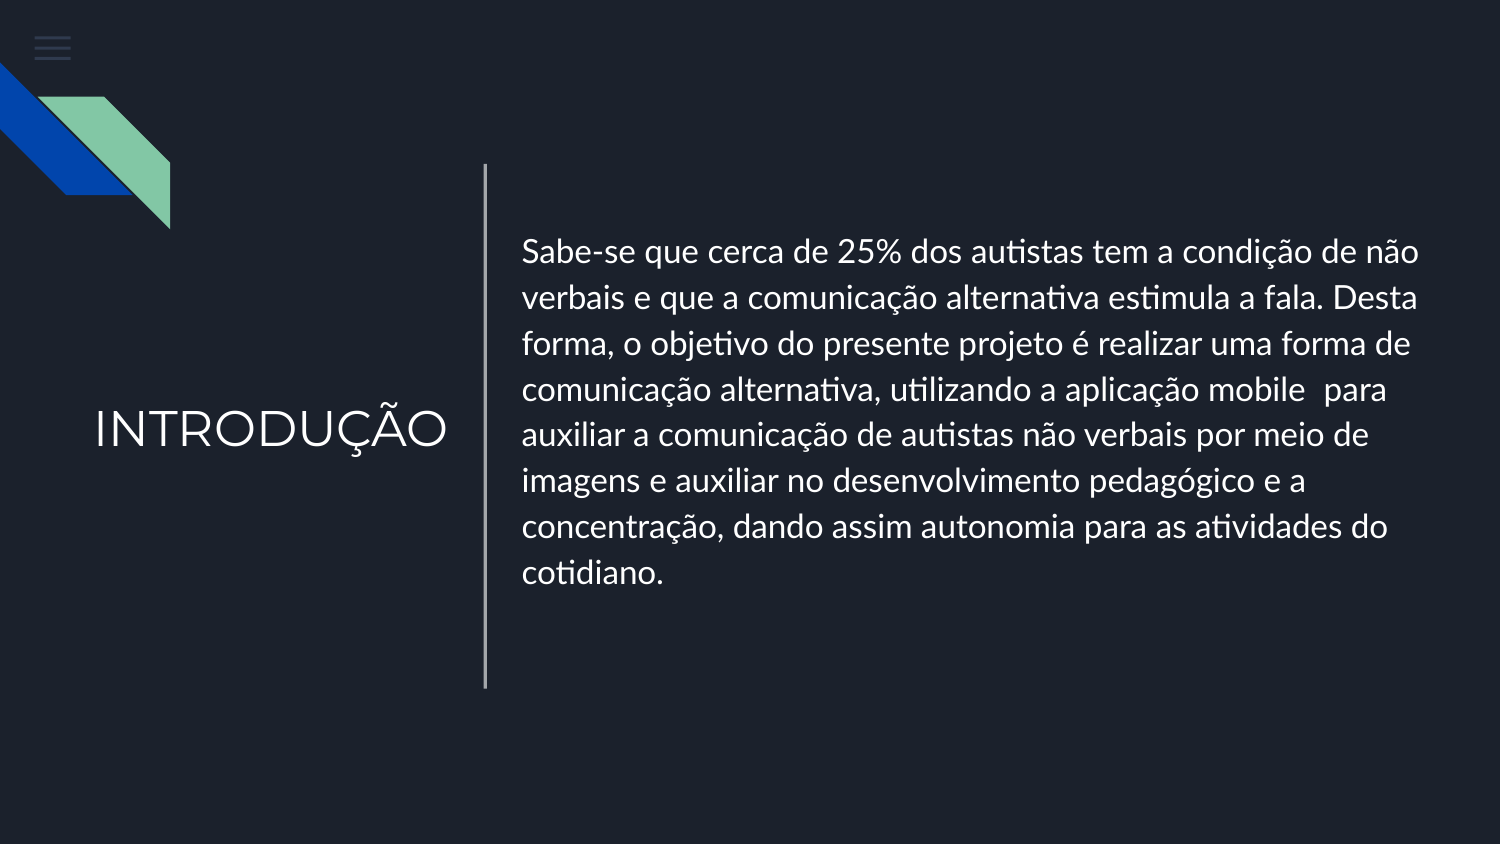

Sabe-se que cerca de 25% dos autistas tem a condição de não verbais e que a comunicação alternativa estimula a fala. Desta forma, o objetivo do presente projeto é realizar uma forma de comunicação alternativa, utilizando a aplicação mobile  para auxiliar a comunicação de autistas não verbais por meio de imagens e auxiliar no desenvolvimento pedagógico e a concentração, dando assim autonomia para as atividades do cotidiano.

# INTRODUÇÃO